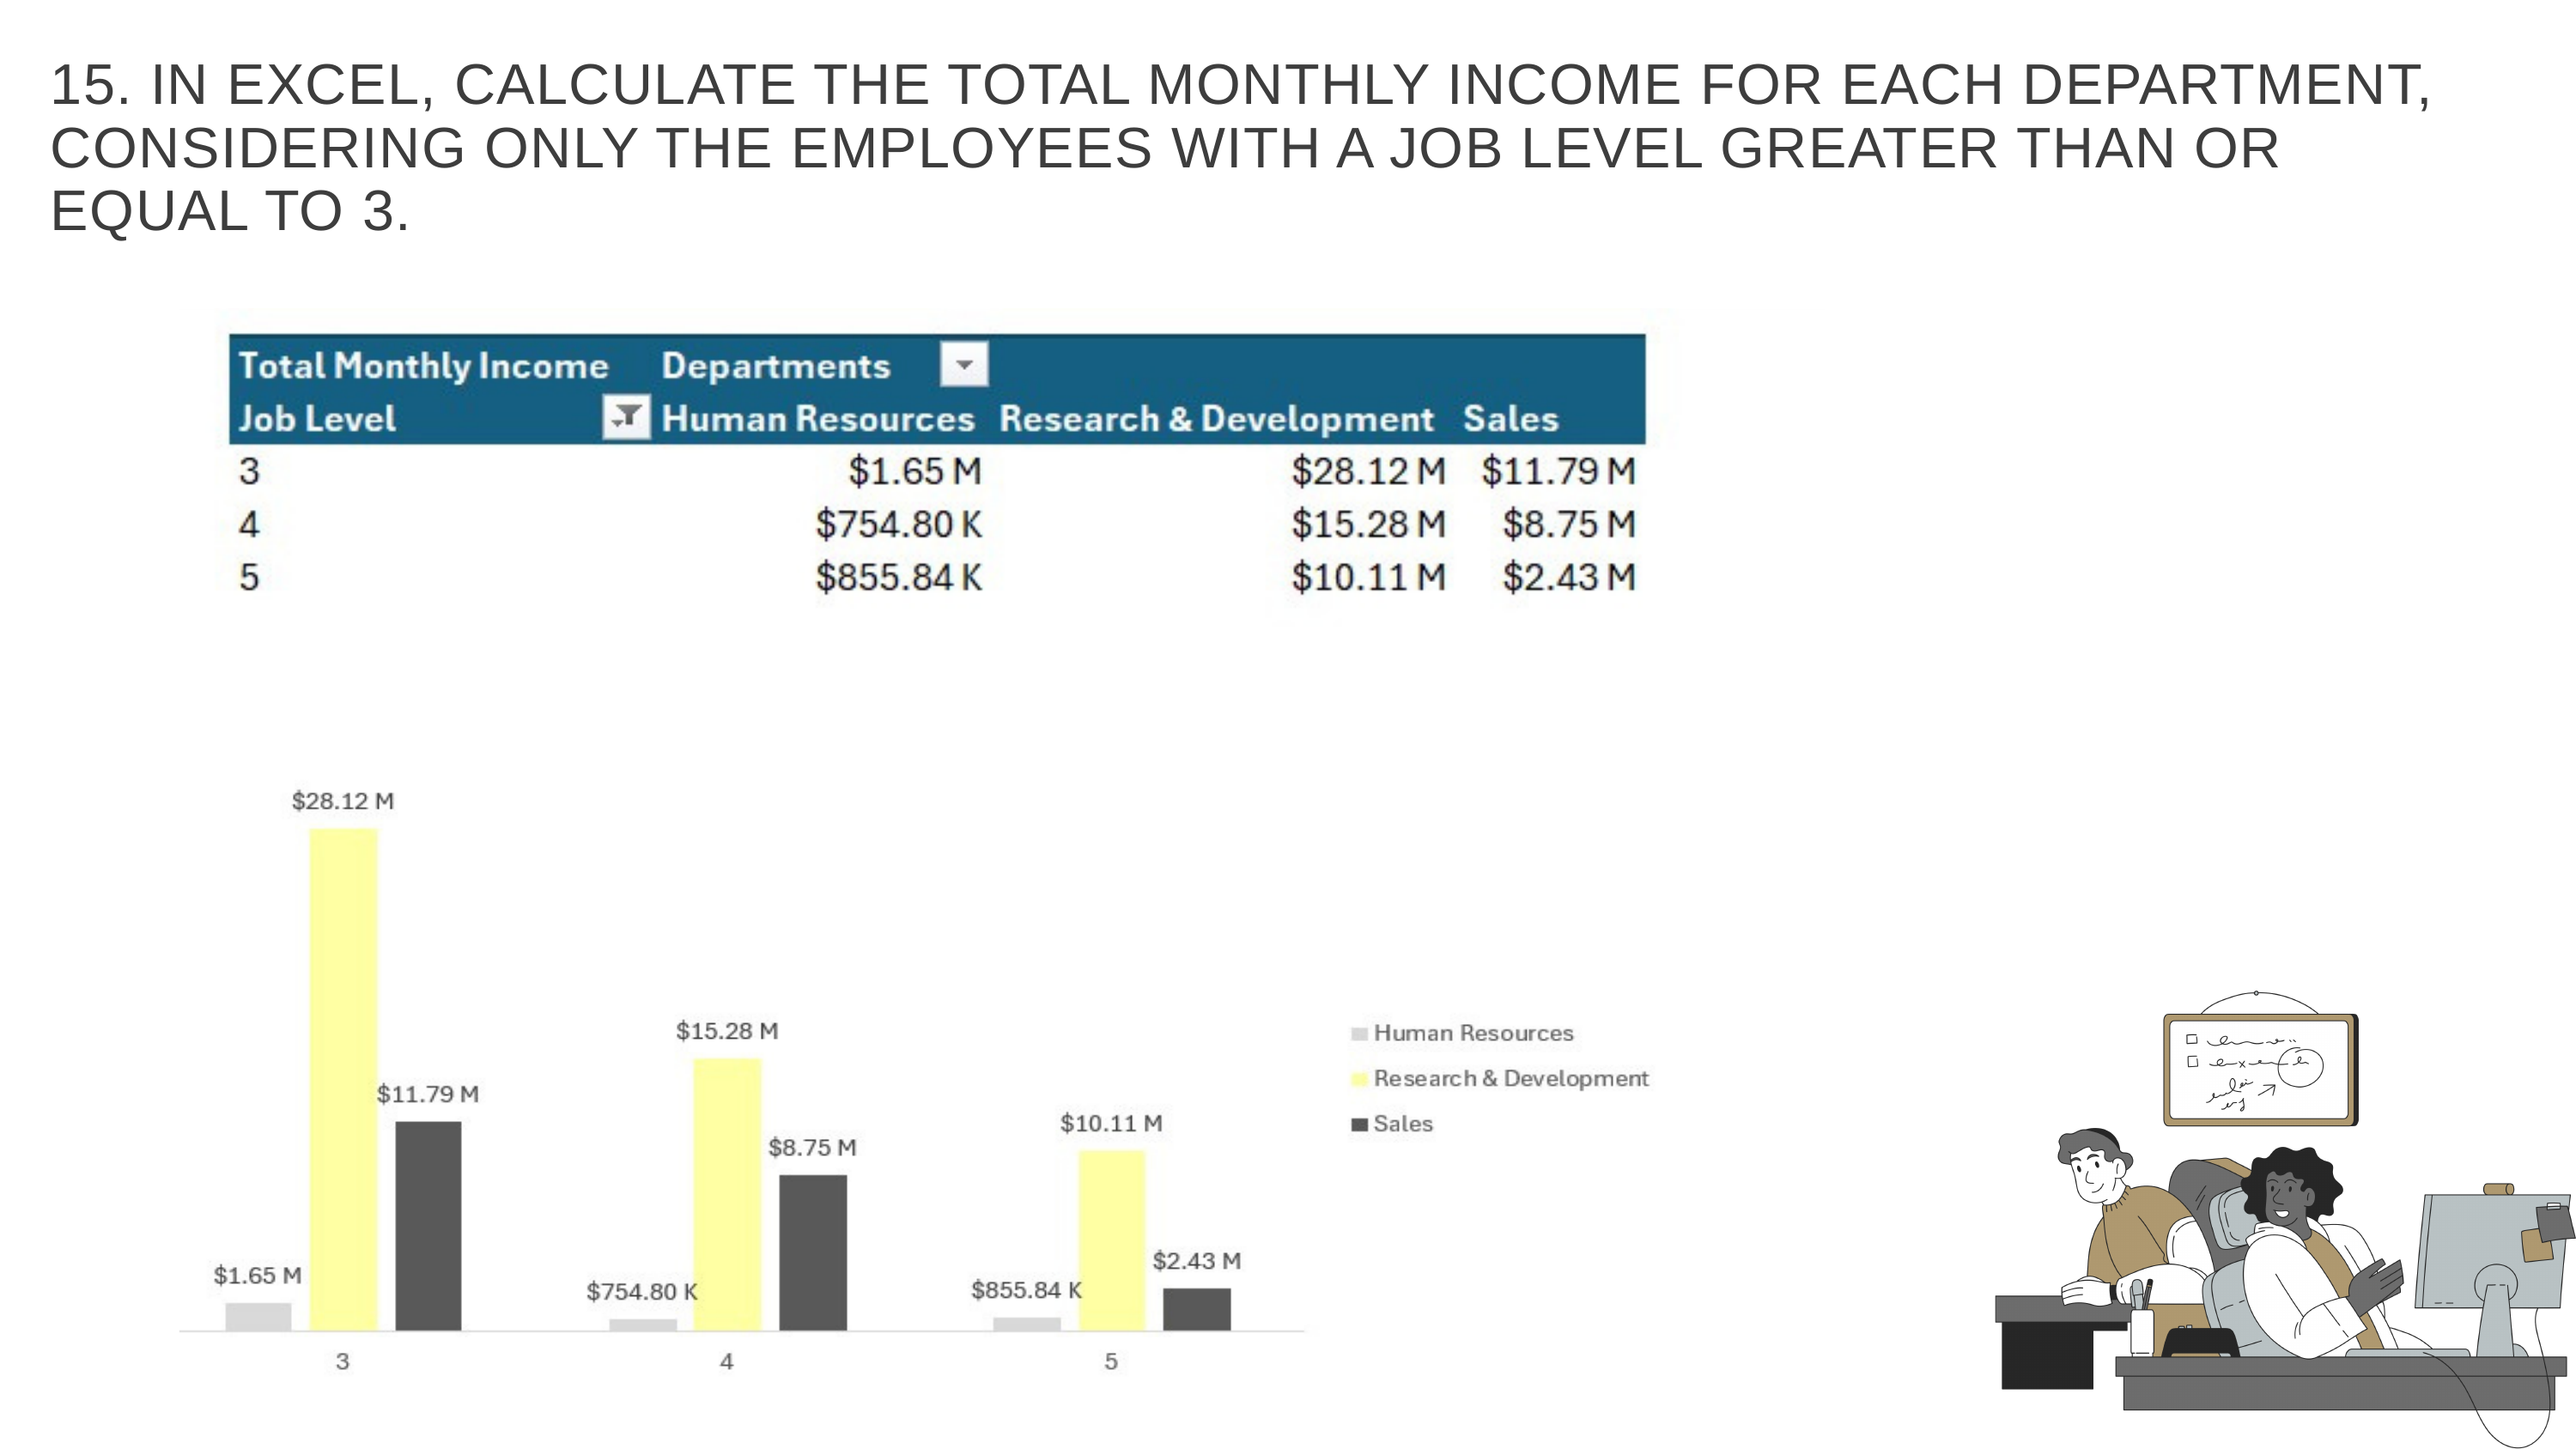

15. IN EXCEL, CALCULATE THE TOTAL MONTHLY INCOME FOR EACH DEPARTMENT, CONSIDERING ONLY THE EMPLOYEES WITH A JOB LEVEL GREATER THAN OR EQUAL TO 3.